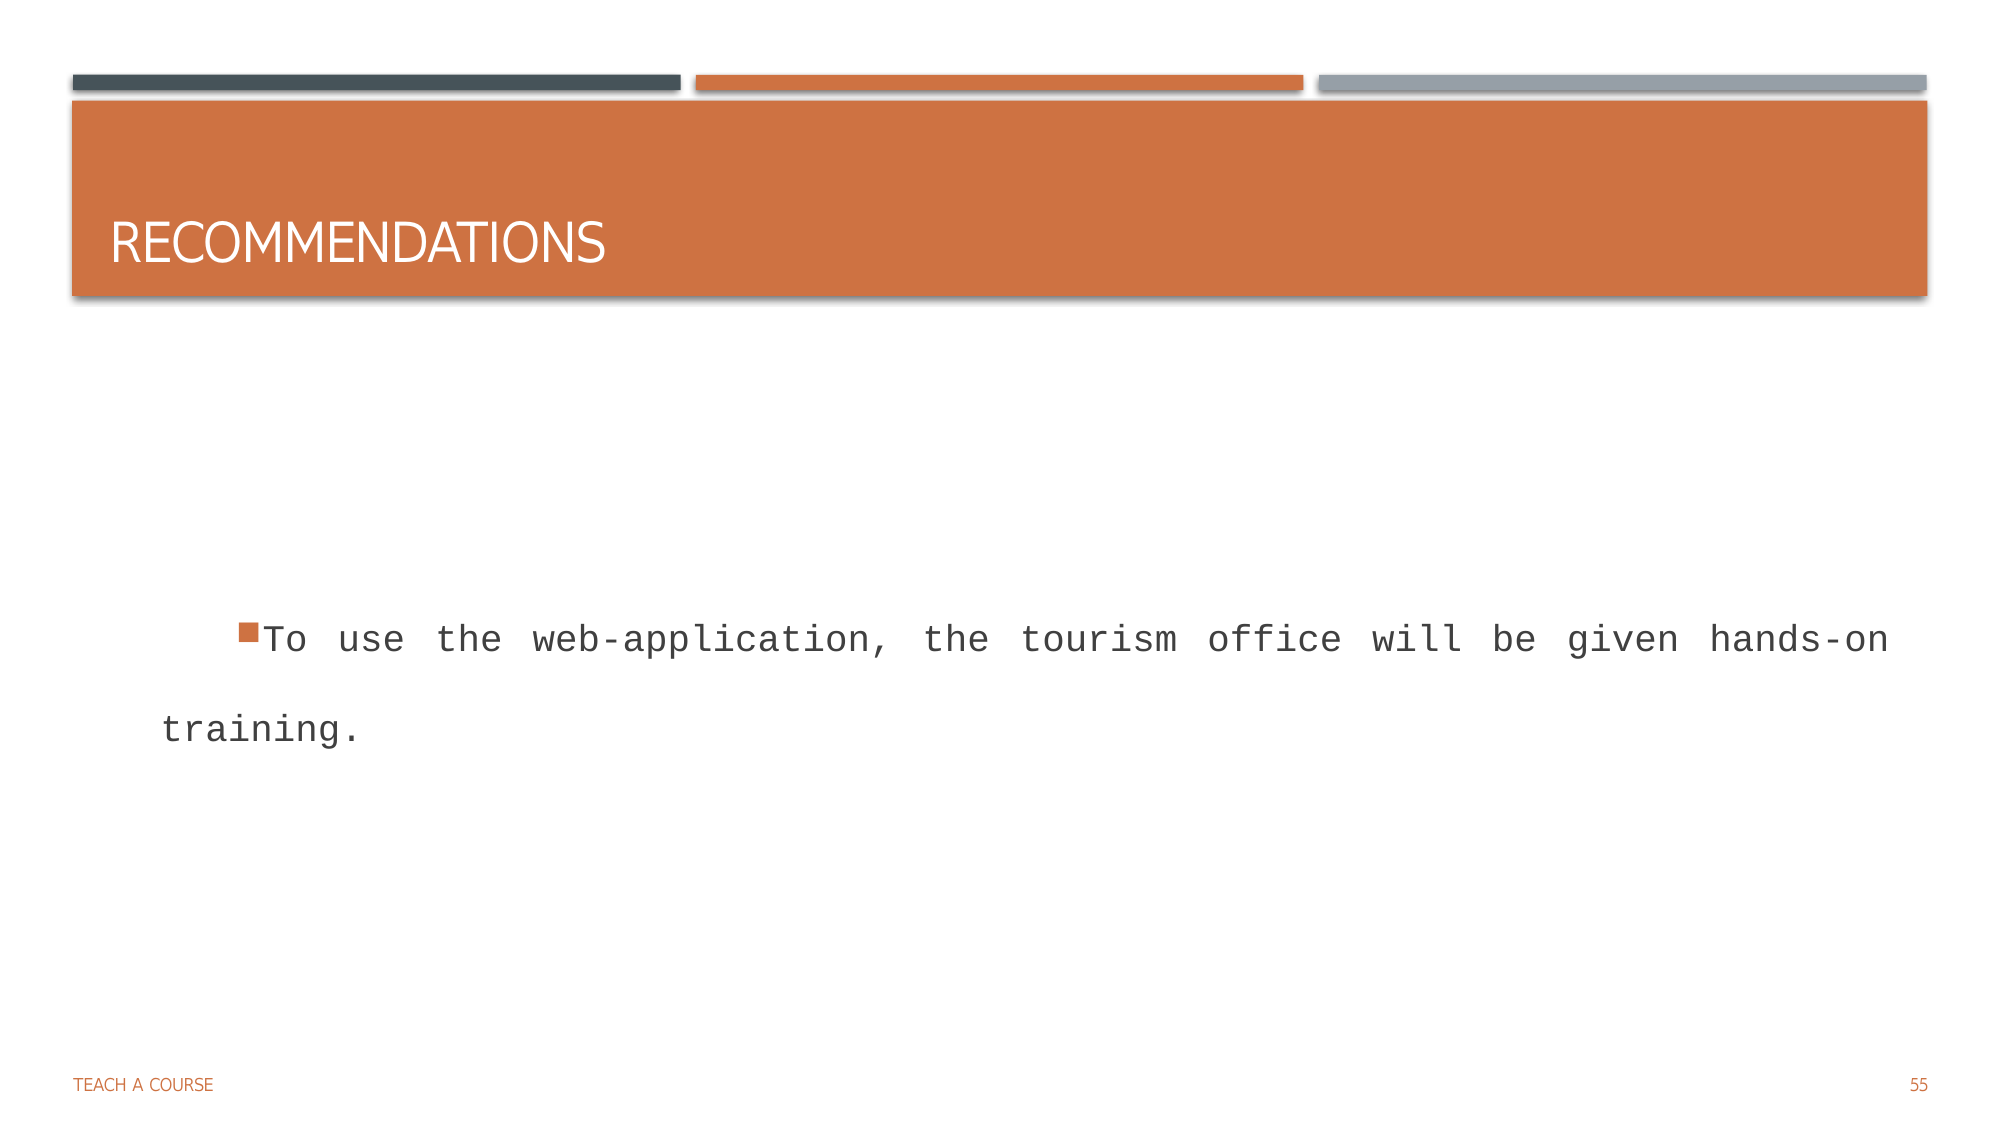

# RECOMMENDATIONS
To use the web-application, the tourism office will be given hands-on training.
Teach a Course
55